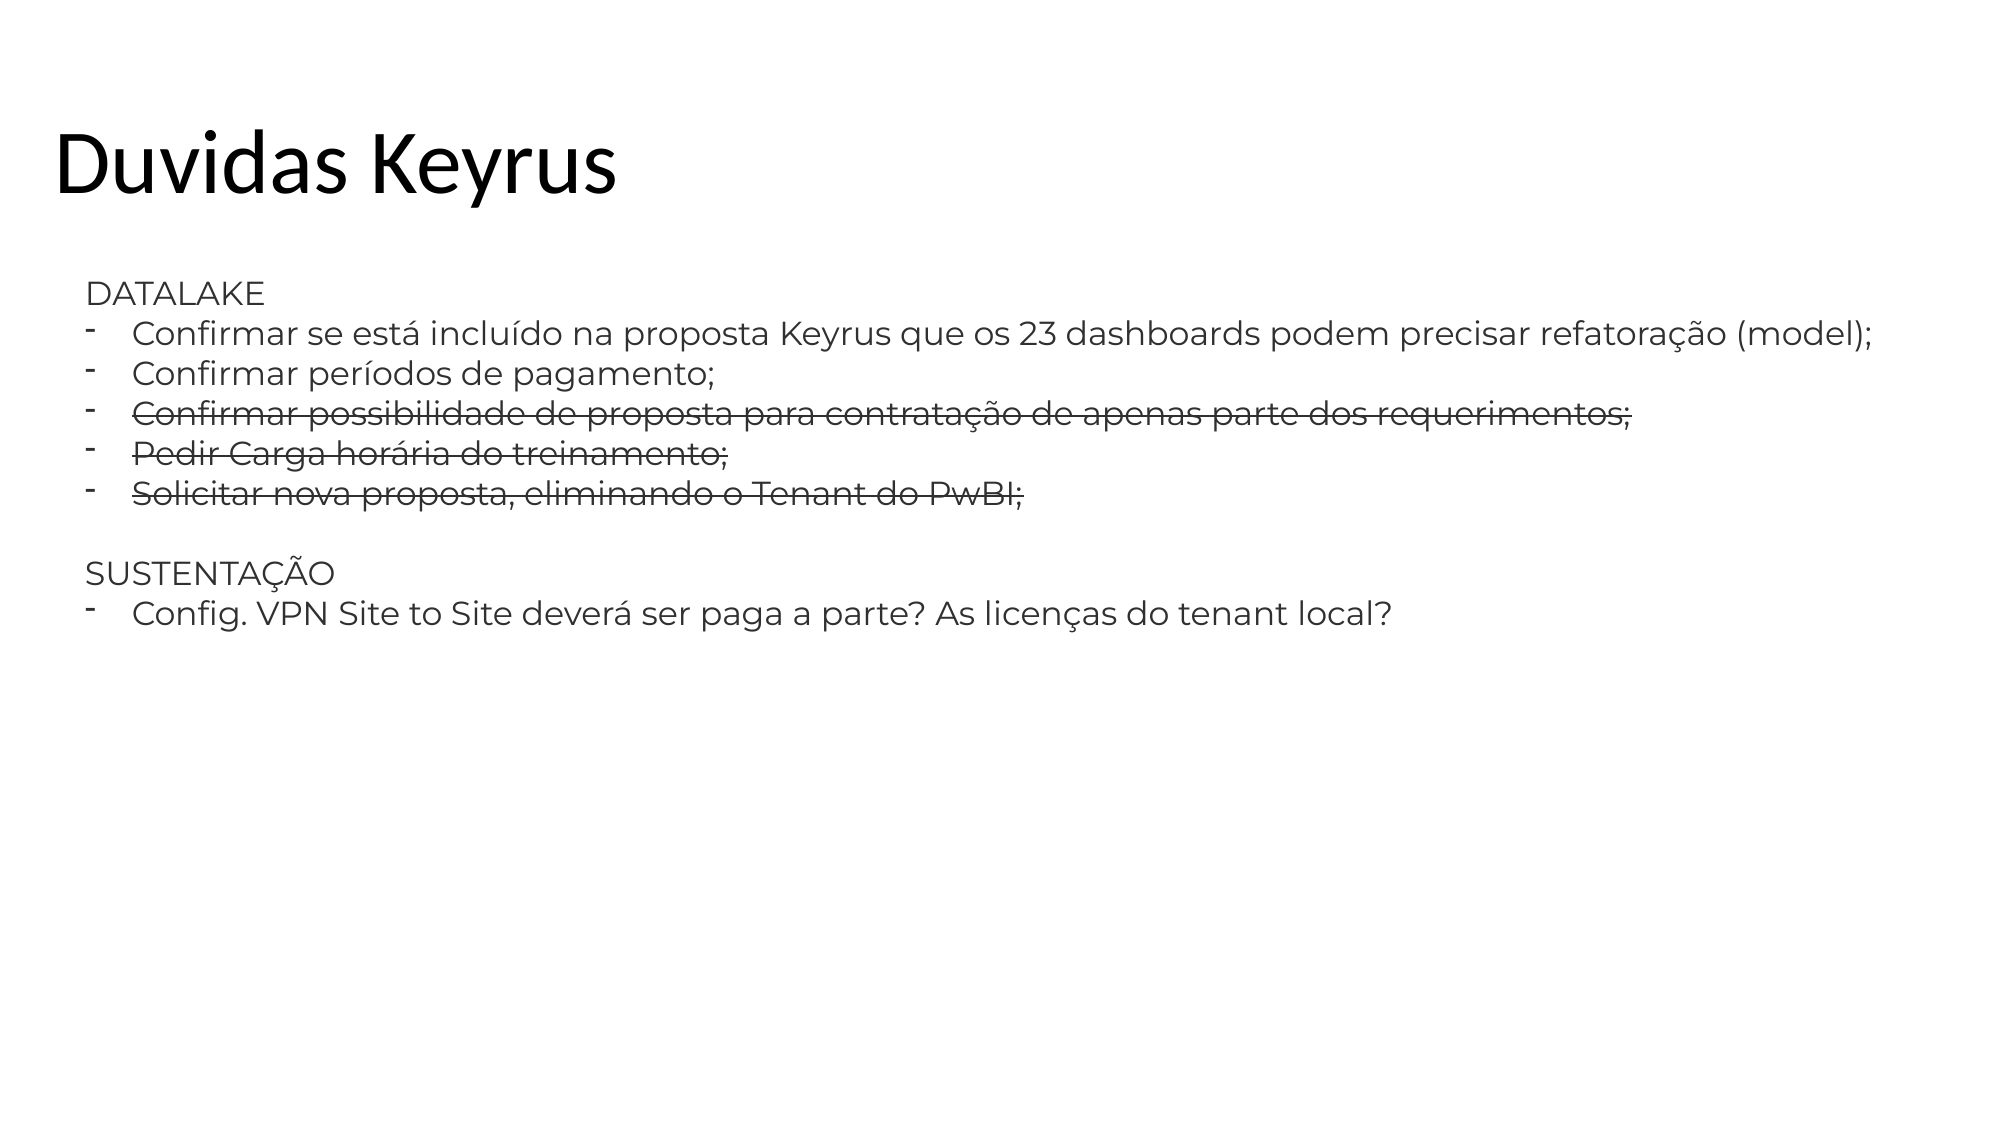

# Duvidas Keyrus
DATALAKE
Confirmar se está incluído na proposta Keyrus que os 23 dashboards podem precisar refatoração (model);
Confirmar períodos de pagamento;
Confirmar possibilidade de proposta para contratação de apenas parte dos requerimentos;
Pedir Carga horária do treinamento;
Solicitar nova proposta, eliminando o Tenant do PwBI;

SUSTENTAÇÃO
Config. VPN Site to Site deverá ser paga a parte? As licenças do tenant local?